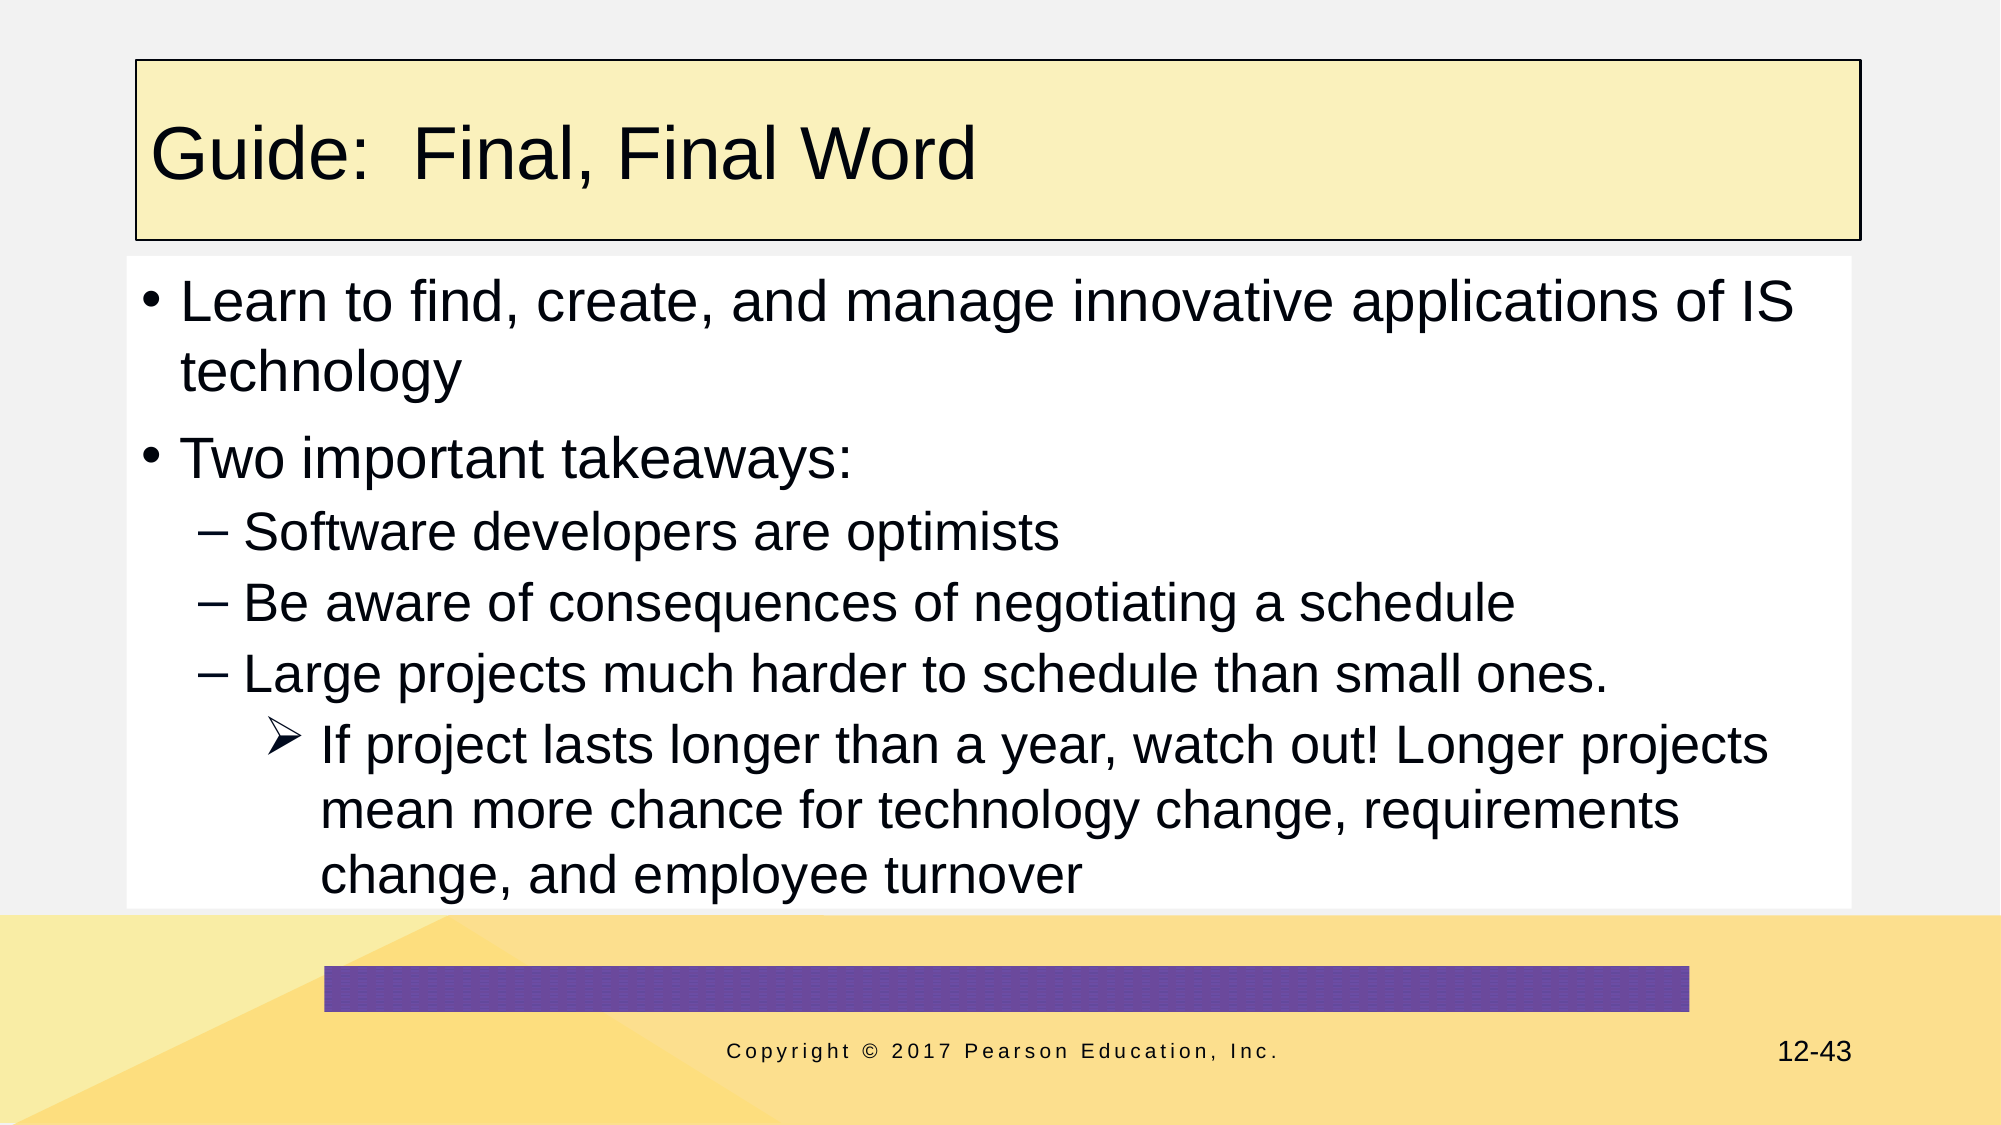

# Guide:  Final, Final Word
Learn to find, create, and manage innovative applications of IS technology
Two important takeaways:
Software developers are optimists
Be aware of consequences of negotiating a schedule
Large projects much harder to schedule than small ones.
If project lasts longer than a year, watch out! Longer projects mean more chance for technology change, requirements change, and employee turnover

Copyright © 2017 Pearson Education, Inc.